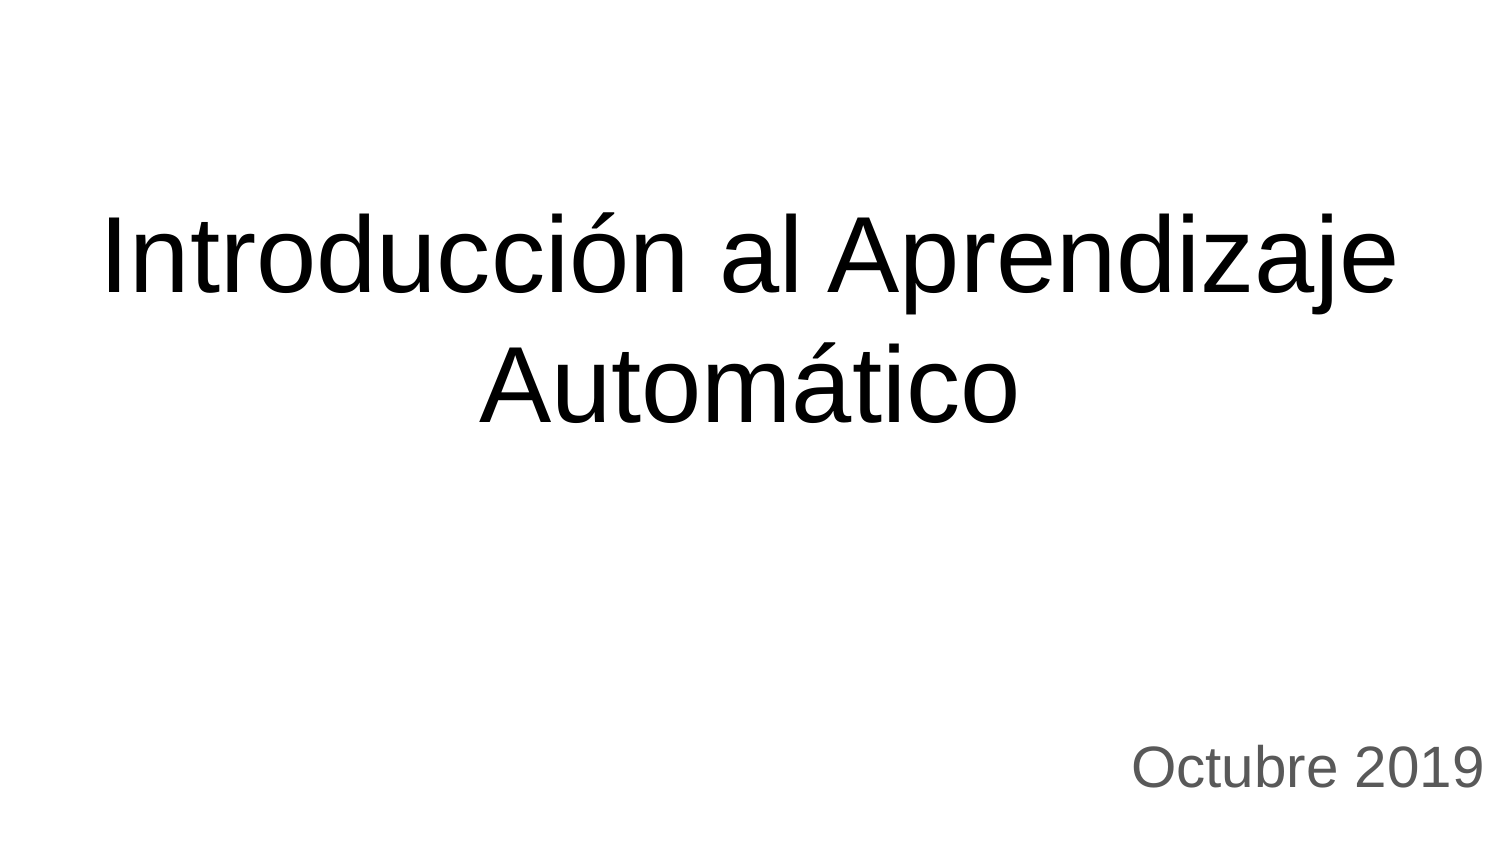

# Introducción al Aprendizaje Automático
Octubre 2019